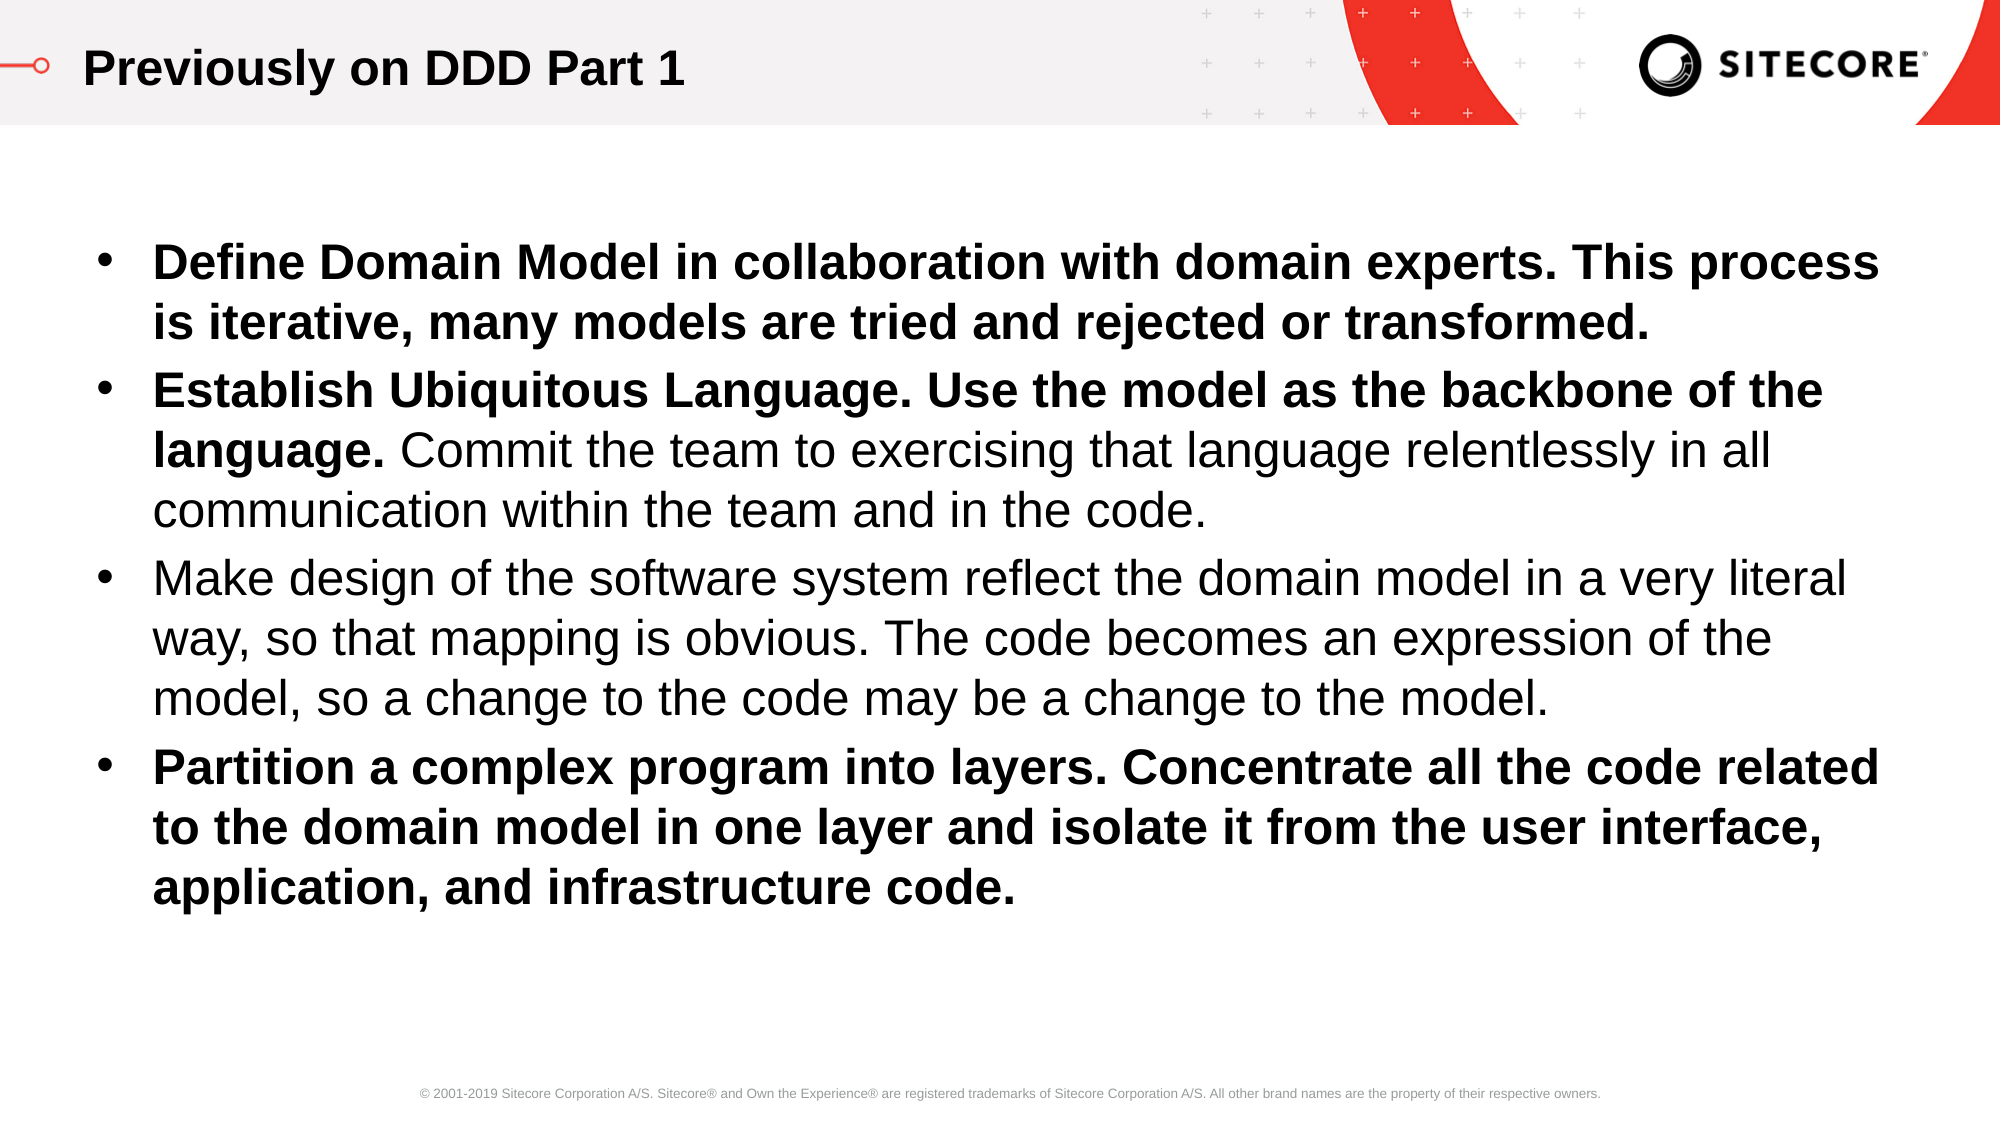

Previously on DDD Part 1
Define Domain Model in collaboration with domain experts. This process is iterative, many models are tried and rejected or transformed.
Establish Ubiquitous Language. Use the model as the backbone of the language. Commit the team to exercising that language relentlessly in all communication within the team and in the code.
Make design of the software system reflect the domain model in a very literal way, so that mapping is obvious. The code becomes an expression of the model, so a change to the code may be a change to the model.
Partition a complex program into layers. Concentrate all the code related to the domain model in one layer and isolate it from the user interface, application, and infrastructure code.